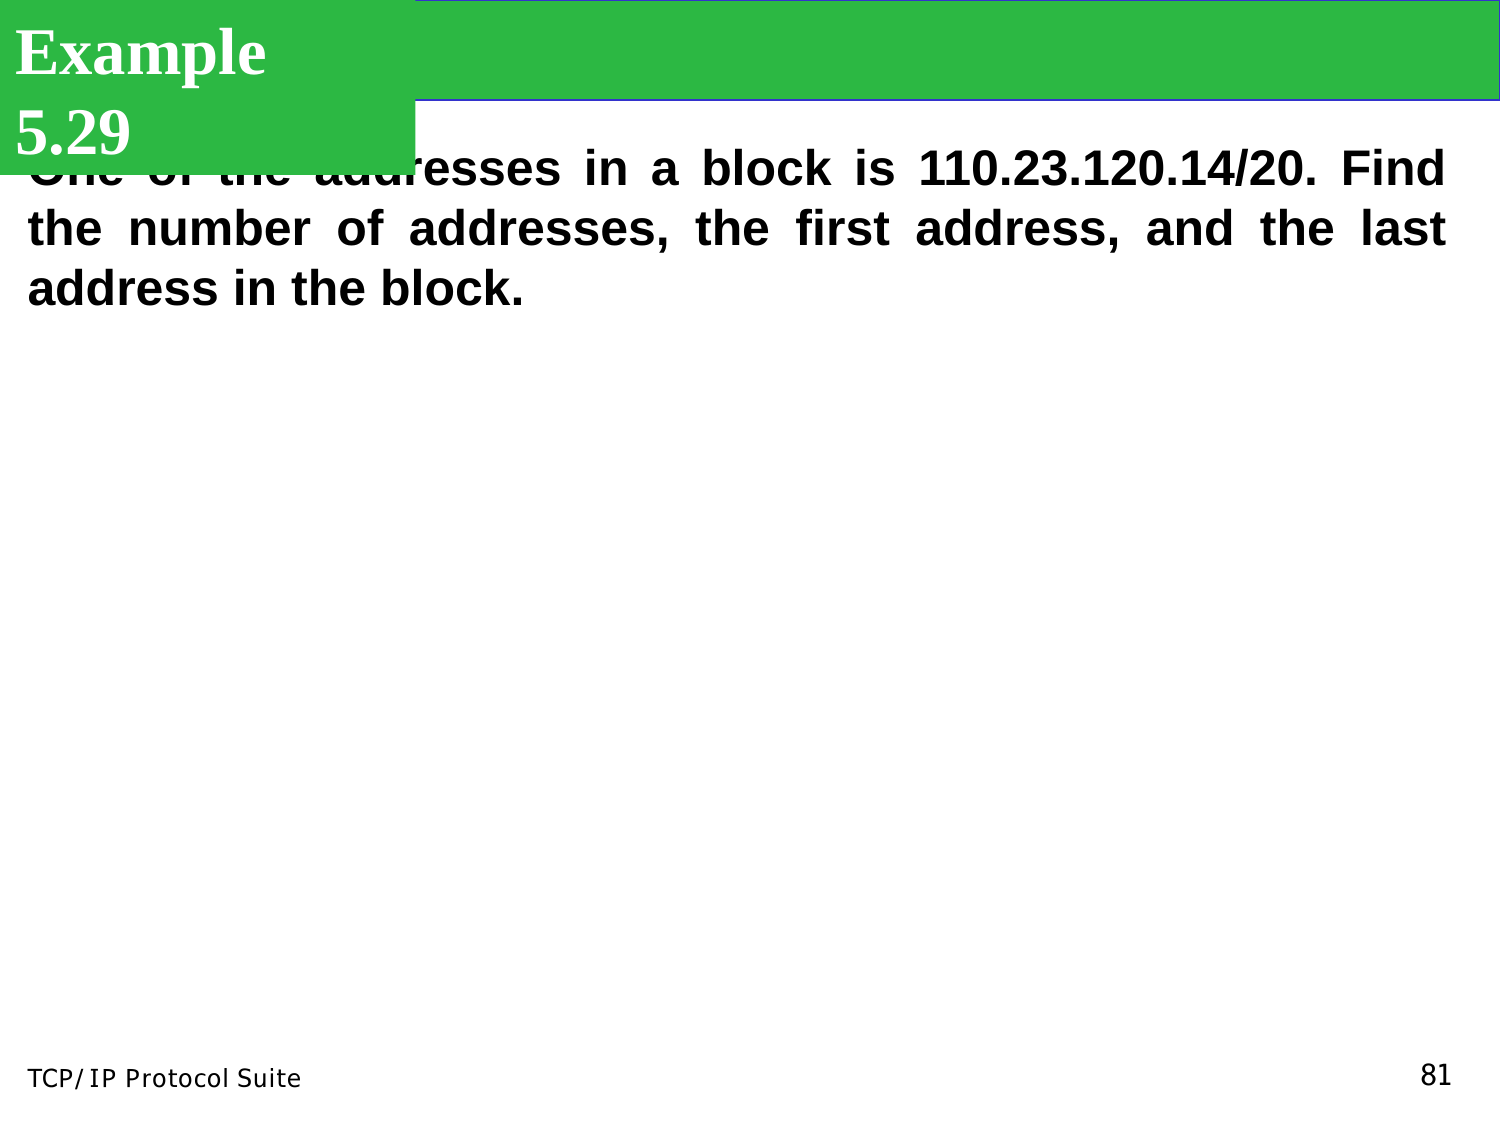

Example 5.29
One of the addresses in a block is 110.23.120.14/20. Find the number of addresses, the first address, and the last address in the block.

81
TCP/IP Protocol Suite